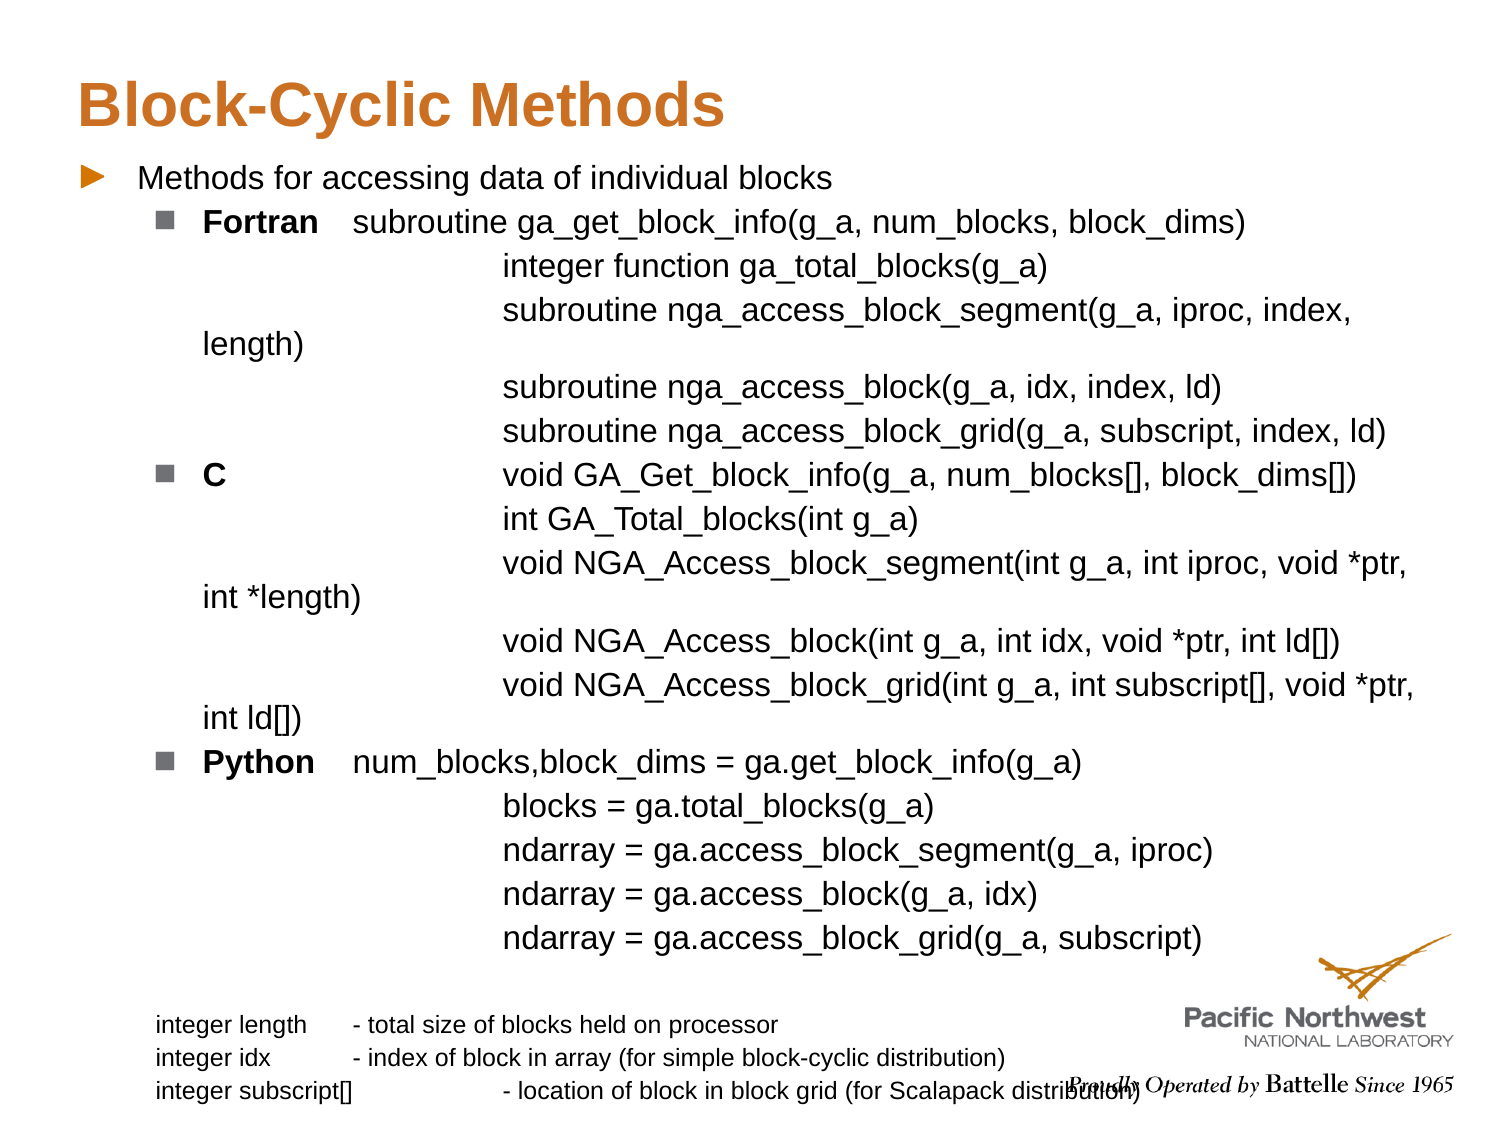

# Block-Cyclic Methods
Methods for accessing data of individual blocks
Fortran	subroutine ga_get_block_info(g_a, num_blocks, block_dims)
			integer function ga_total_blocks(g_a)
			subroutine nga_access_block_segment(g_a, iproc, index, length)
			subroutine nga_access_block(g_a, idx, index, ld)
			subroutine nga_access_block_grid(g_a, subscript, index, ld)
C		void GA_Get_block_info(g_a, num_blocks[], block_dims[])
			int GA_Total_blocks(int g_a)
			void NGA_Access_block_segment(int g_a, int iproc, void *ptr, int *length)
			void NGA_Access_block(int g_a, int idx, void *ptr, int ld[])
			void NGA_Access_block_grid(int g_a, int subscript[], void *ptr, int ld[])
Python	num_blocks,block_dims = ga.get_block_info(g_a)
			blocks = ga.total_blocks(g_a)
			ndarray = ga.access_block_segment(g_a, iproc)
			ndarray = ga.access_block(g_a, idx)
			ndarray = ga.access_block_grid(g_a, subscript)

integer length	- total size of blocks held on processor
integer idx	- index of block in array (for simple block-cyclic distribution)
integer subscript[]	- location of block in block grid (for Scalapack distribution)